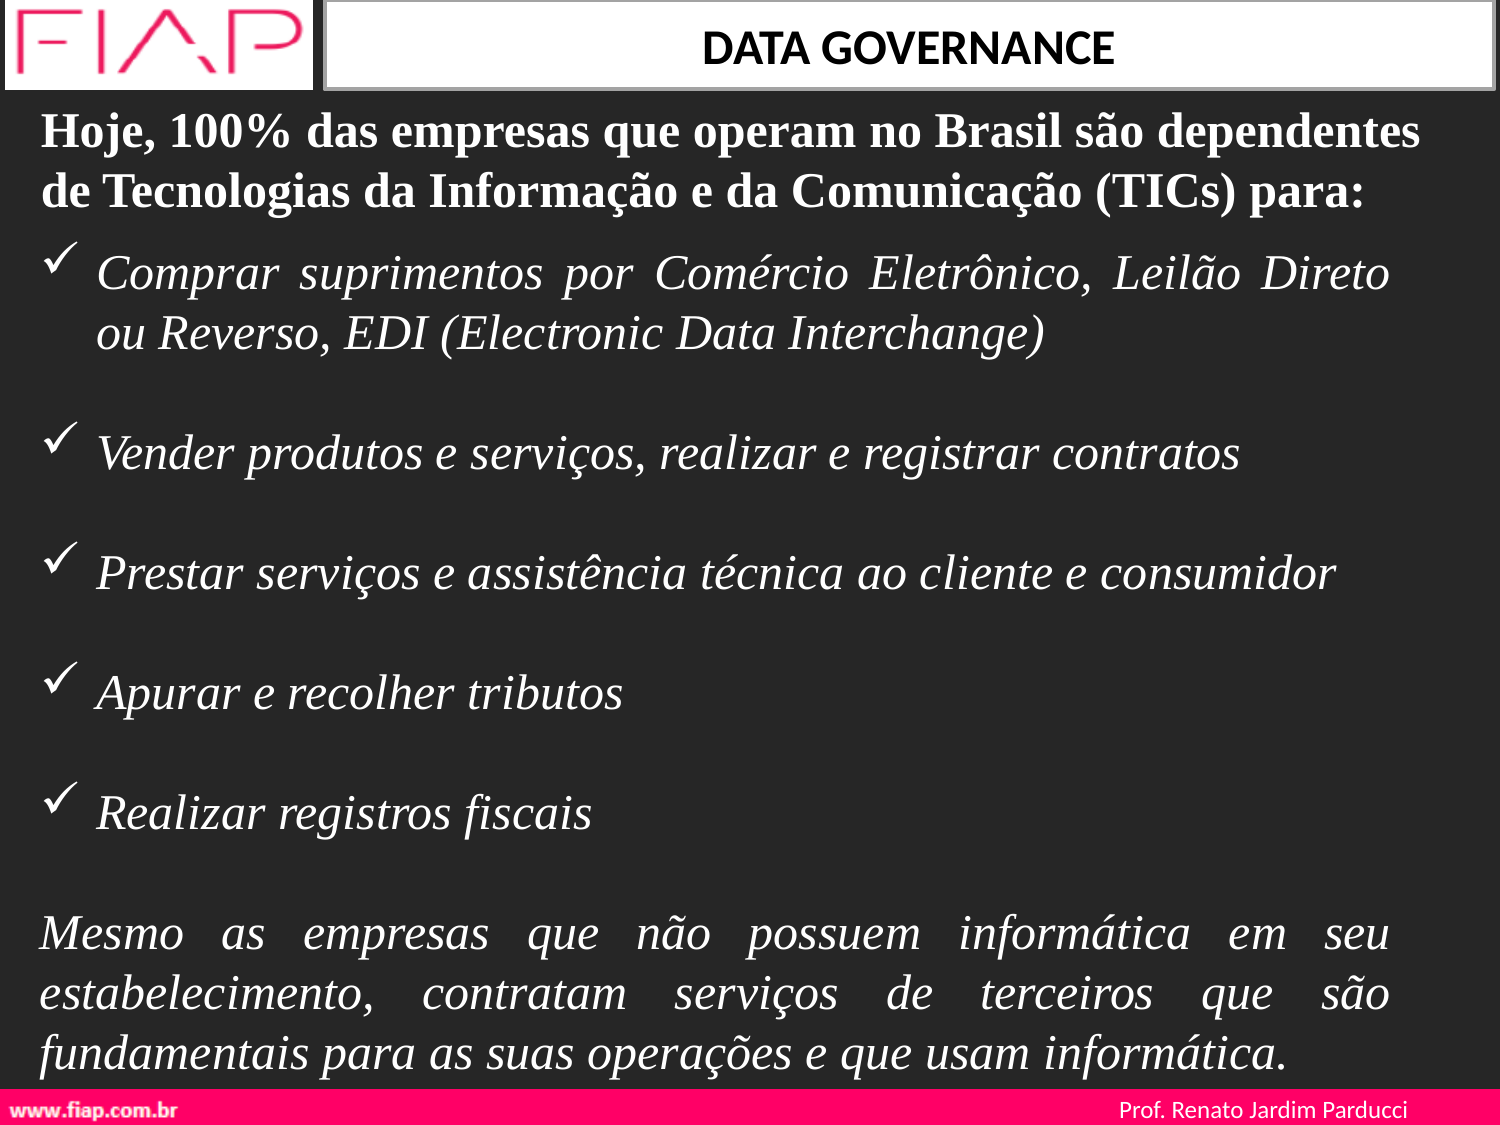

Hoje, 100% das empresas que operam no Brasil são dependentes de Tecnologias da Informação e da Comunicação (TICs) para:
Comprar suprimentos por Comércio Eletrônico, Leilão Direto ou Reverso, EDI (Electronic Data Interchange)

Vender produtos e serviços, realizar e registrar contratos

Prestar serviços e assistência técnica ao cliente e consumidor

Apurar e recolher tributos

Realizar registros fiscais

Mesmo as empresas que não possuem informática em seu estabelecimento, contratam serviços de terceiros que são fundamentais para as suas operações e que usam informática.